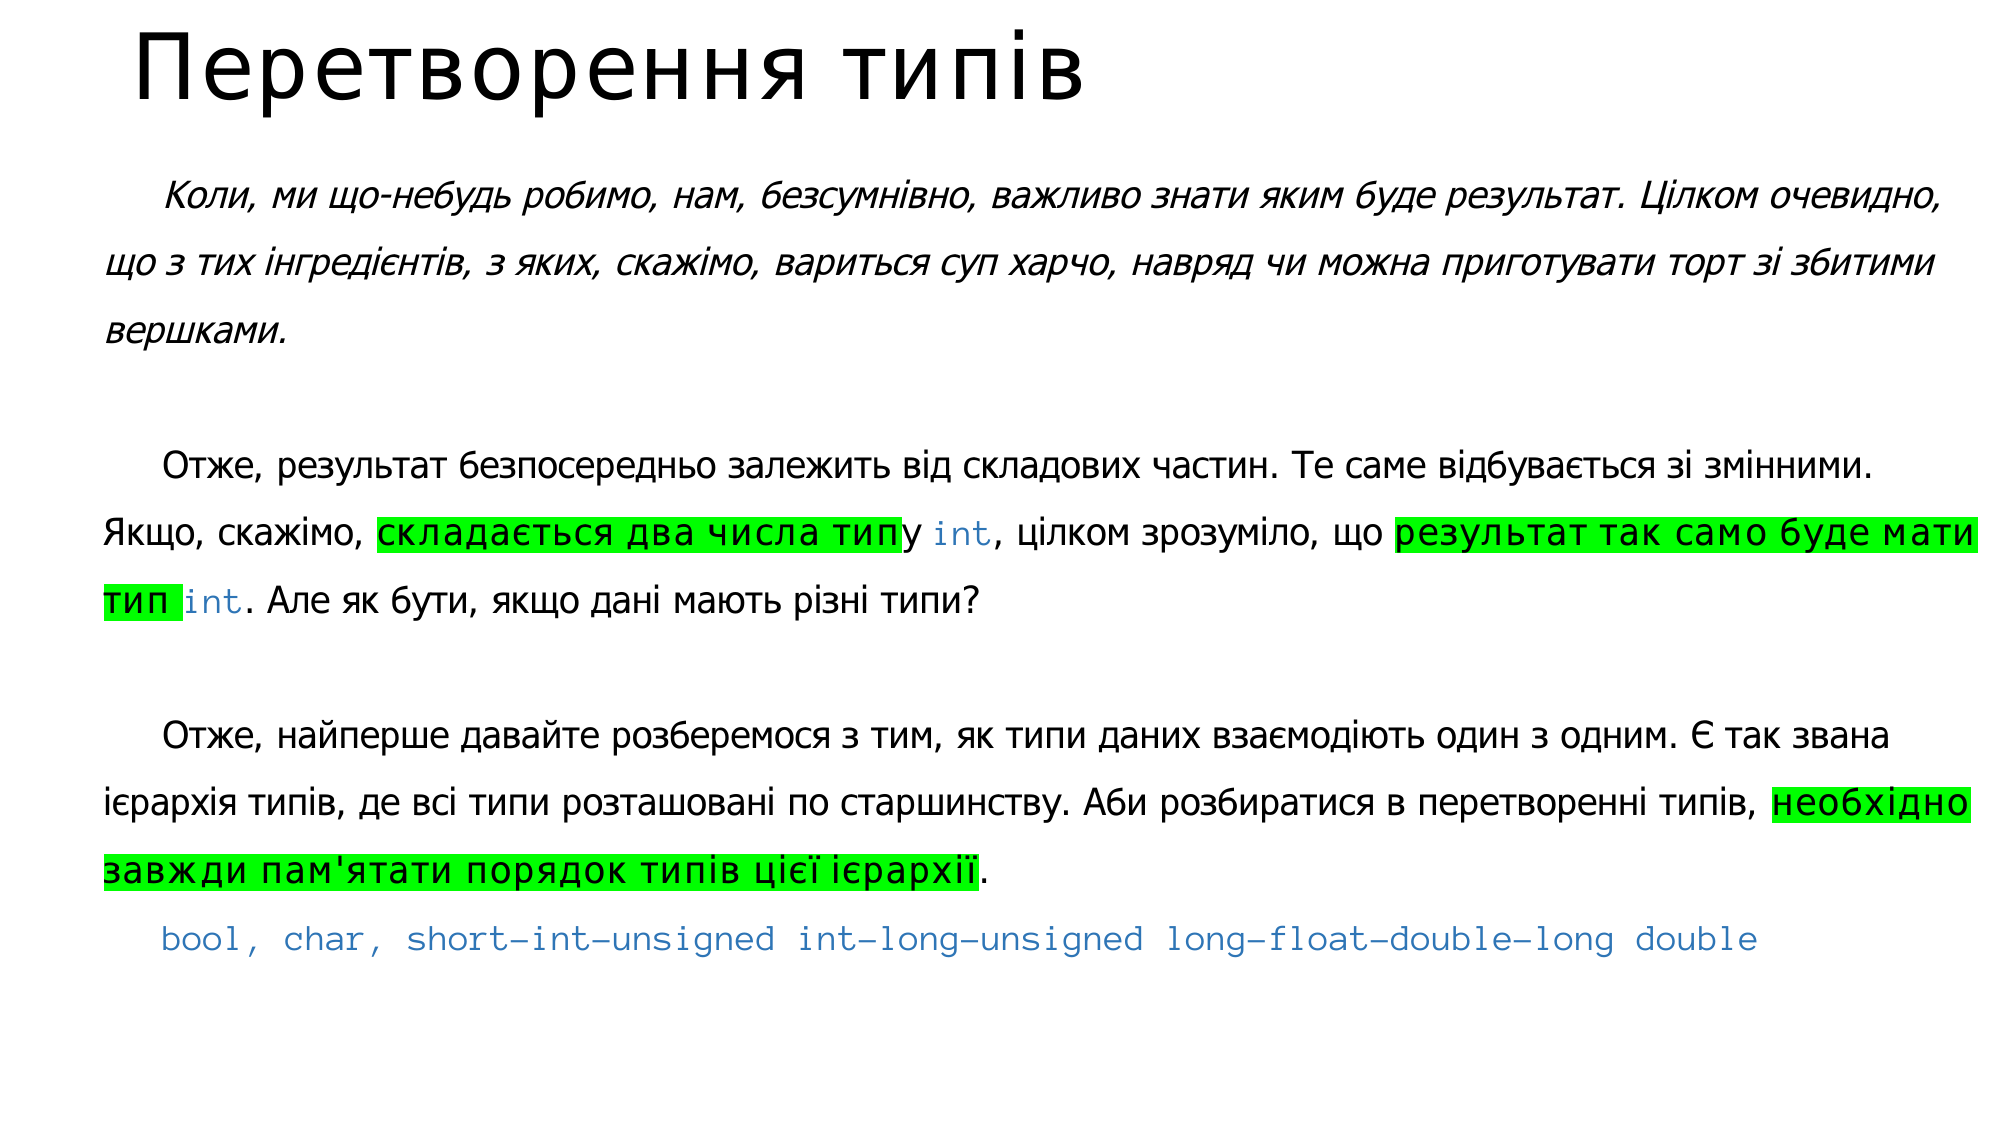

# Перетворення типів
Коли, ми що-небудь робимо, нам, безсумнівно, важливо знати яким буде результат. Цілком очевидно, що з тих інгредієнтів, з яких, скажімо, вариться суп харчо, навряд чи можна приготувати торт зі збитими вершками.

Отже, результат безпосередньо залежить від складових частин. Те саме відбувається зі змінними. Якщо, скажімо, складається два числа типу int, цілком зрозуміло, що результат так само буде мати тип int. Але як бути, якщо дані мають різні типи?

Отже, найперше давайте розберемося з тим, як типи даних взаємодіють один з одним. Є так звана ієрархія типів, де всі типи розташовані по старшинству. Аби розбиратися в перетворенні типів, необхідно завжди пам'ятати порядок типів цієї ієрархії.
bool, char, short-int-unsigned int-long-unsigned long-float-double-long double